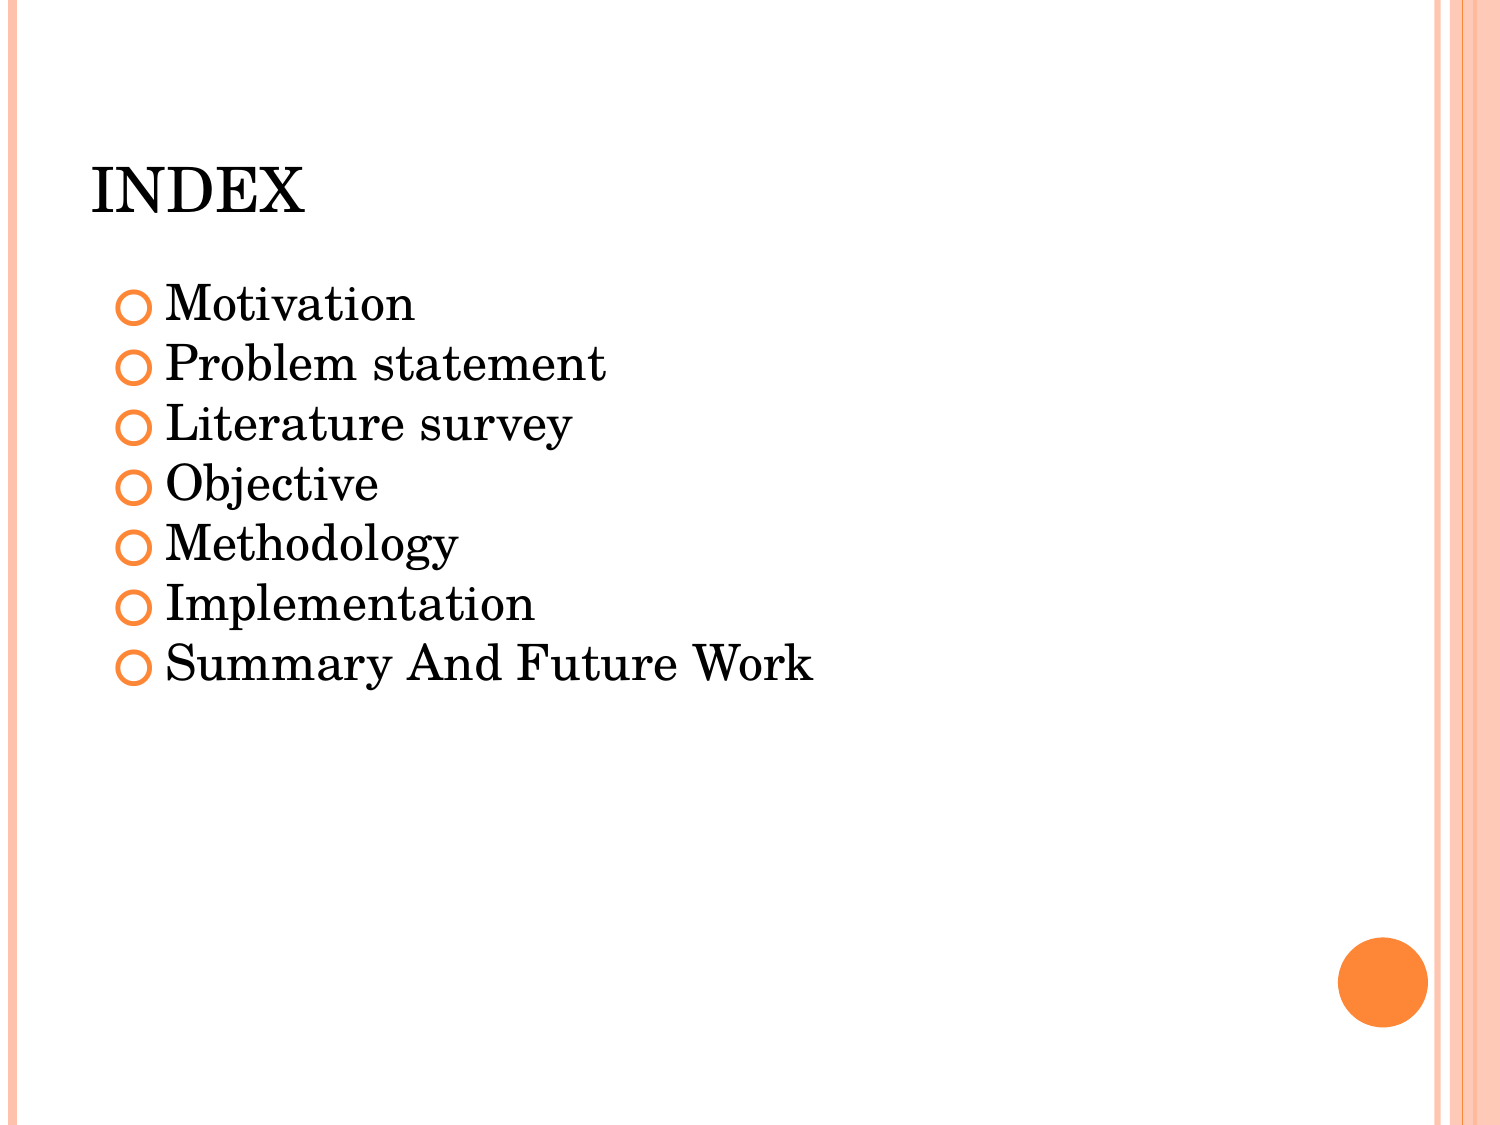

# Index
Motivation
Problem statement
Literature survey
Objective
Methodology
Implementation
Summary And Future Work